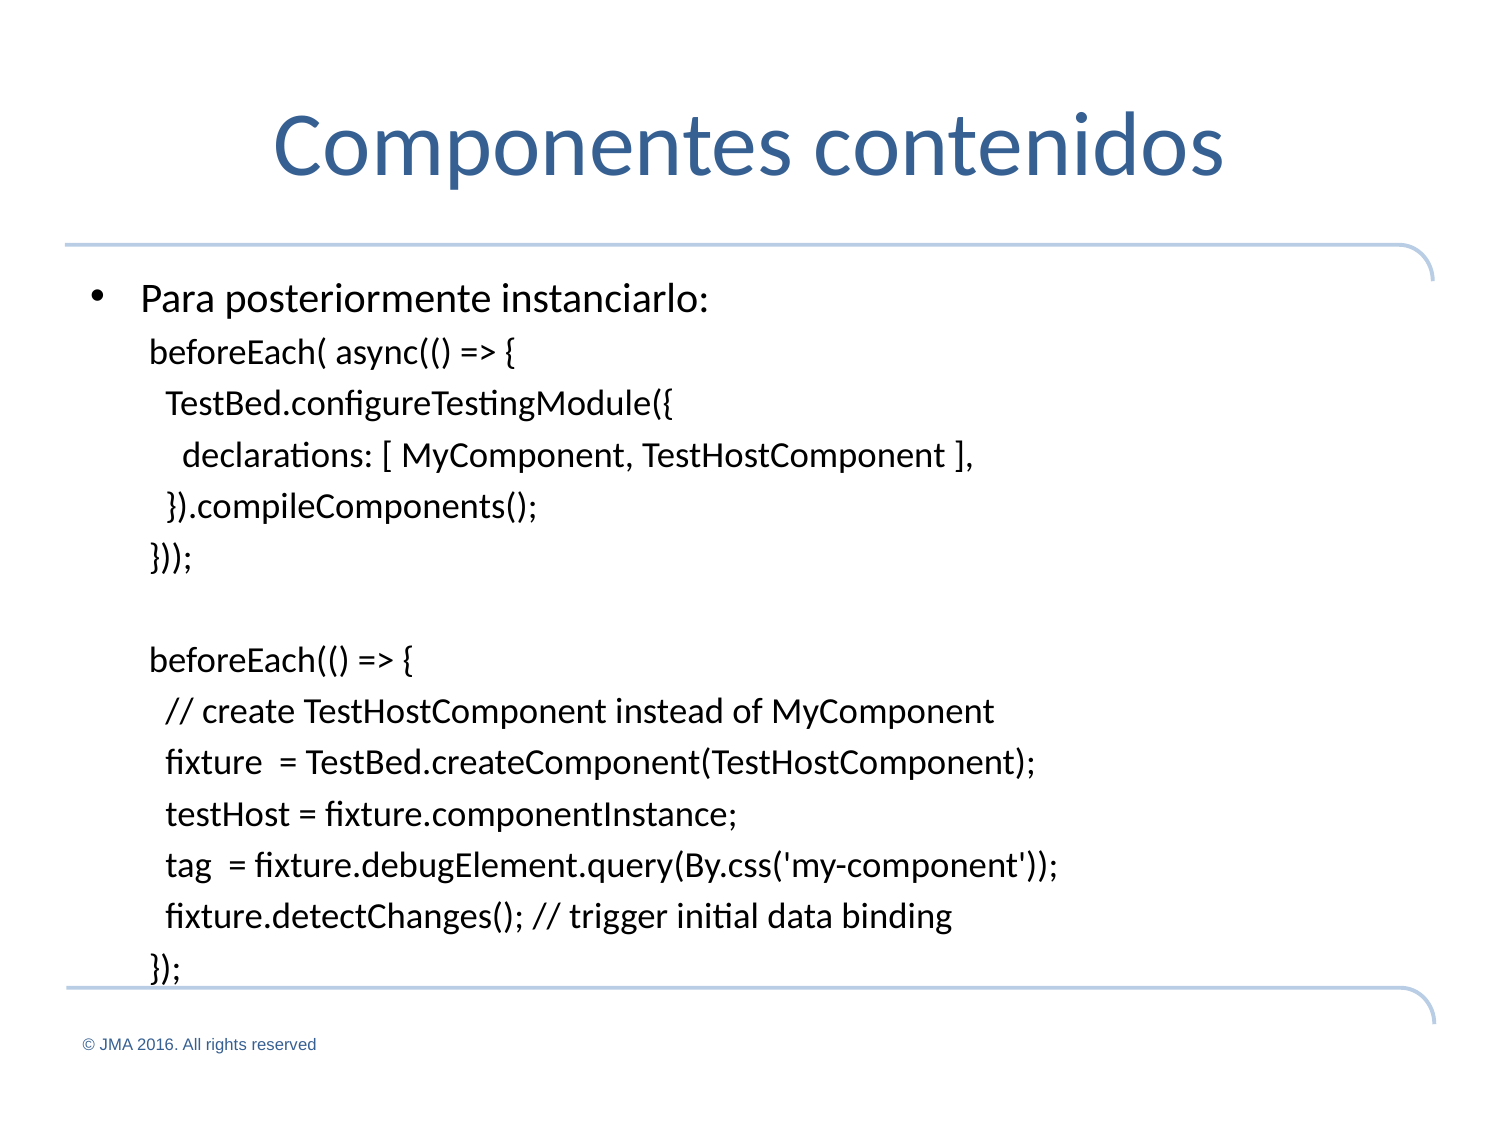

# Componentes contenidos
Para posteriormente instanciarlo:
beforeEach( async(() => {
  TestBed.configureTestingModule({
    declarations: [ MyComponent, TestHostComponent ],
  }).compileComponents();
}));

beforeEach(() => {
  // create TestHostComponent instead of MyComponent
  fixture  = TestBed.createComponent(TestHostComponent);
  testHost = fixture.componentInstance;
  tag  = fixture.debugElement.query(By.css('my-component'));
  fixture.detectChanges(); // trigger initial data binding
});